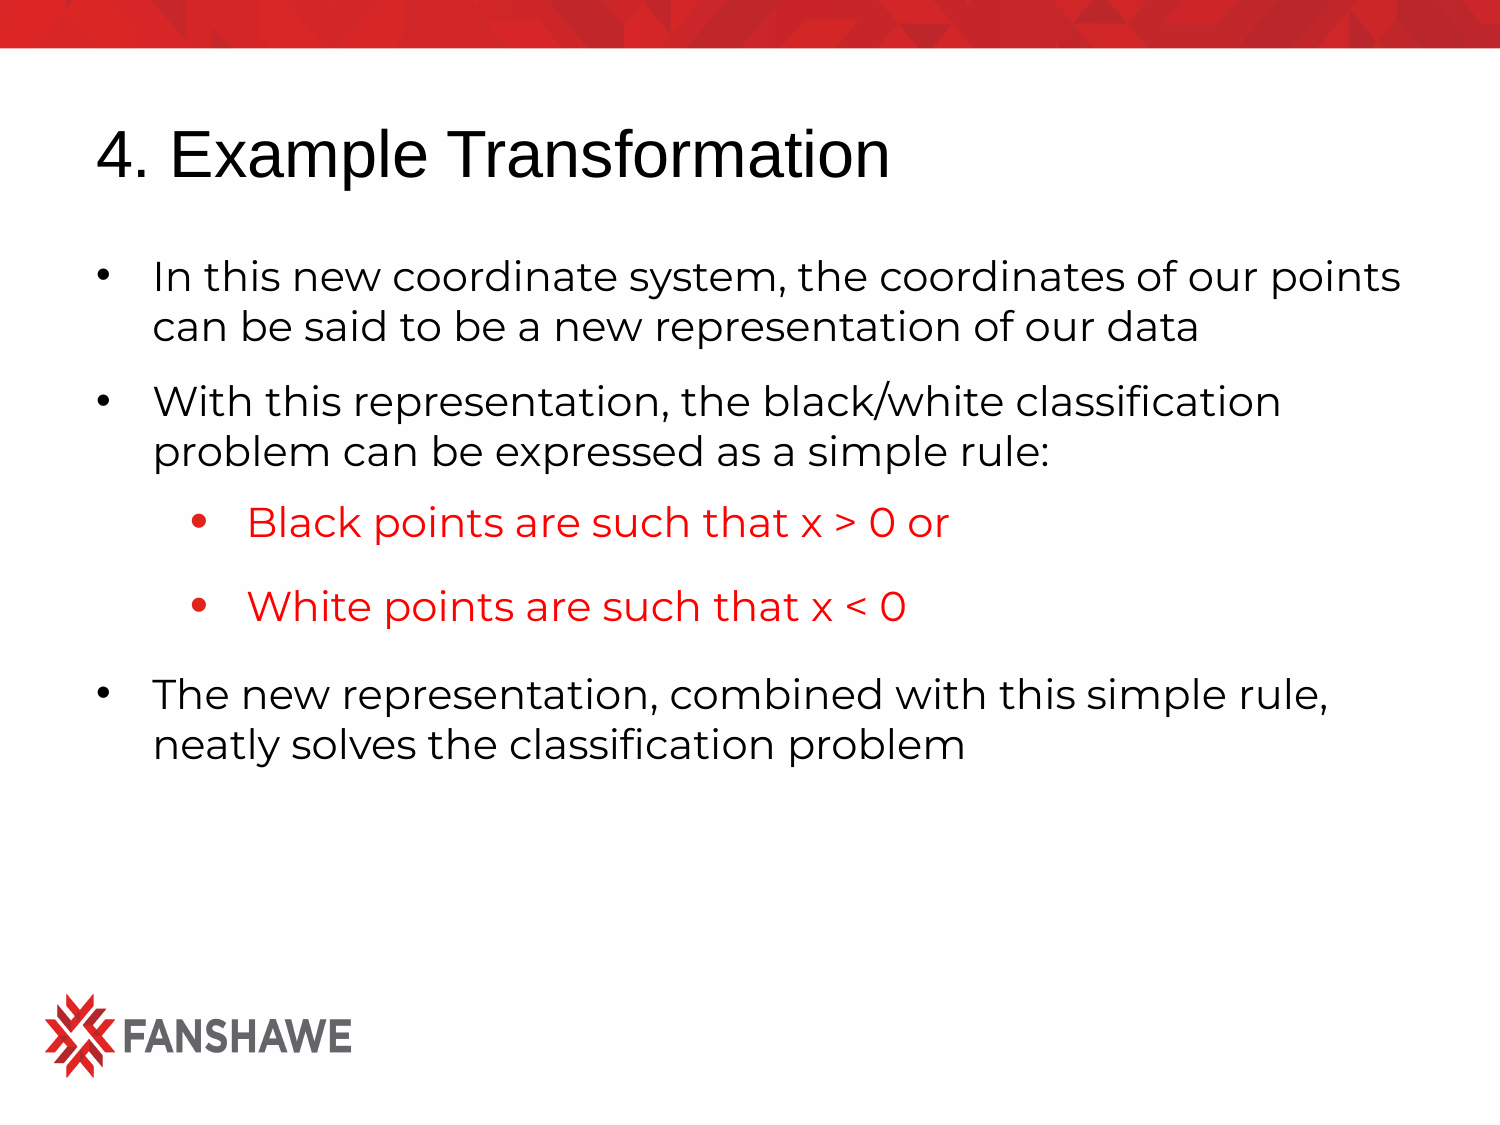

# 4. Example Transformation
In this new coordinate system, the coordinates of our points can be said to be a new representation of our data
With this representation, the black/white classification problem can be expressed as a simple rule:
Black points are such that x > 0 or
White points are such that x < 0
The new representation, combined with this simple rule, neatly solves the classification problem